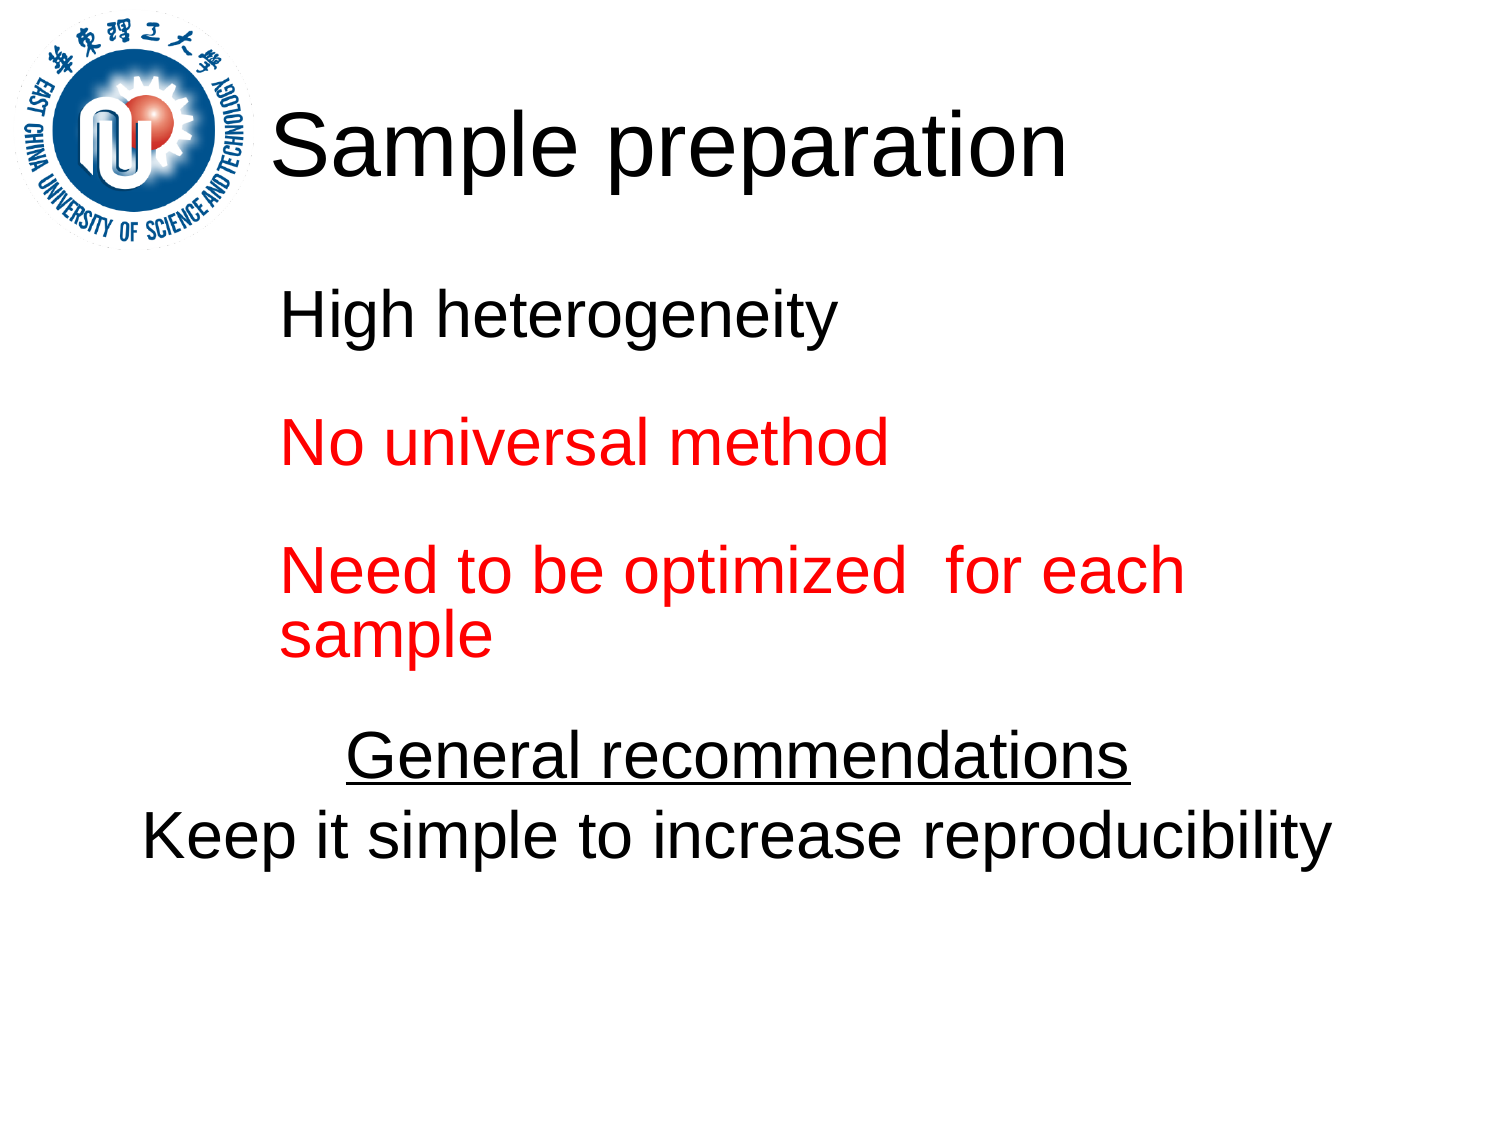

Sample preparation

# High heterogeneity No universal method Need to be optimized  for each sample
General recommendations
Keep it simple to increase reproducibility